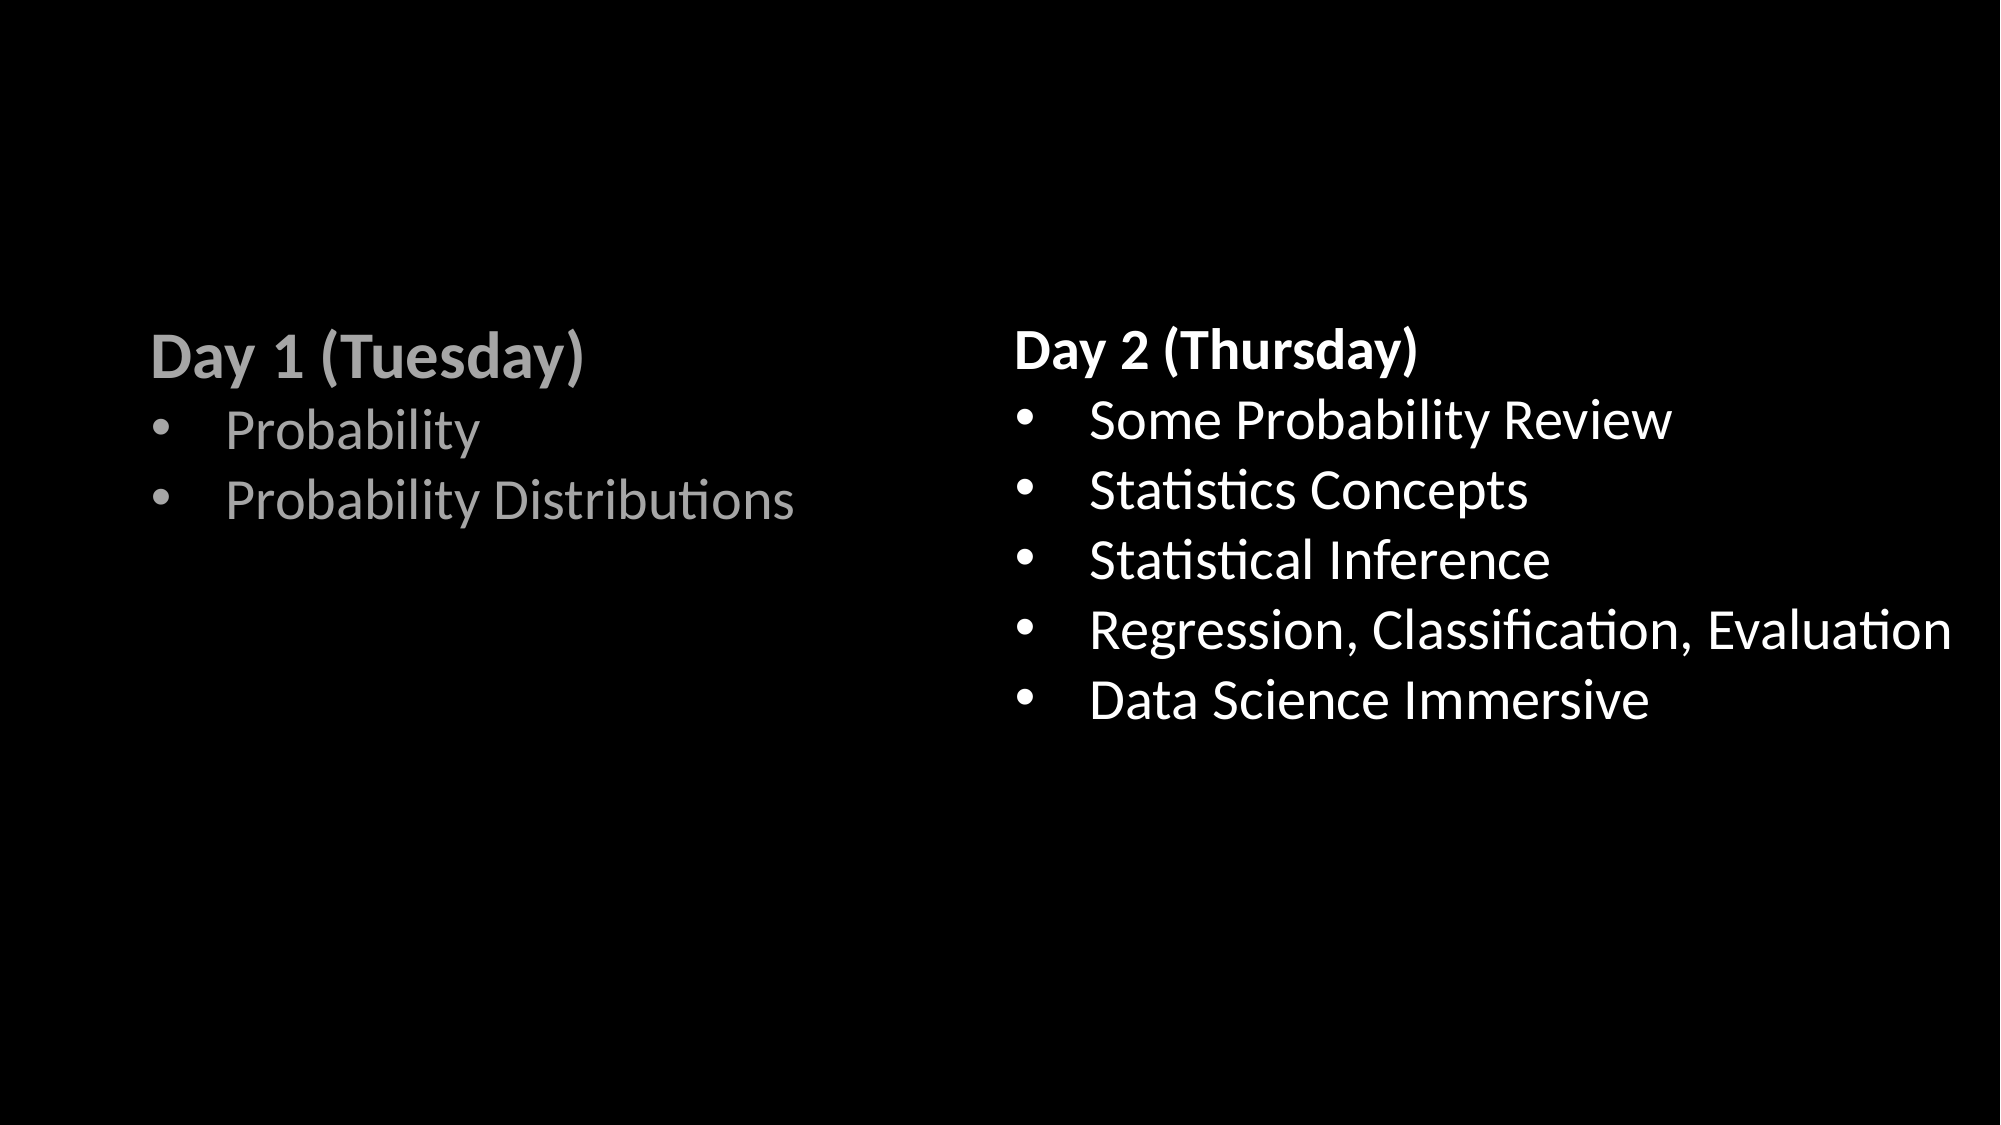

Day 1 (Tuesday)
Probability
Probability Distributions
Day 2 (Thursday)
Some Probability Review
Statistics Concepts
Statistical Inference
Regression, Classification, Evaluation
Data Science Immersive